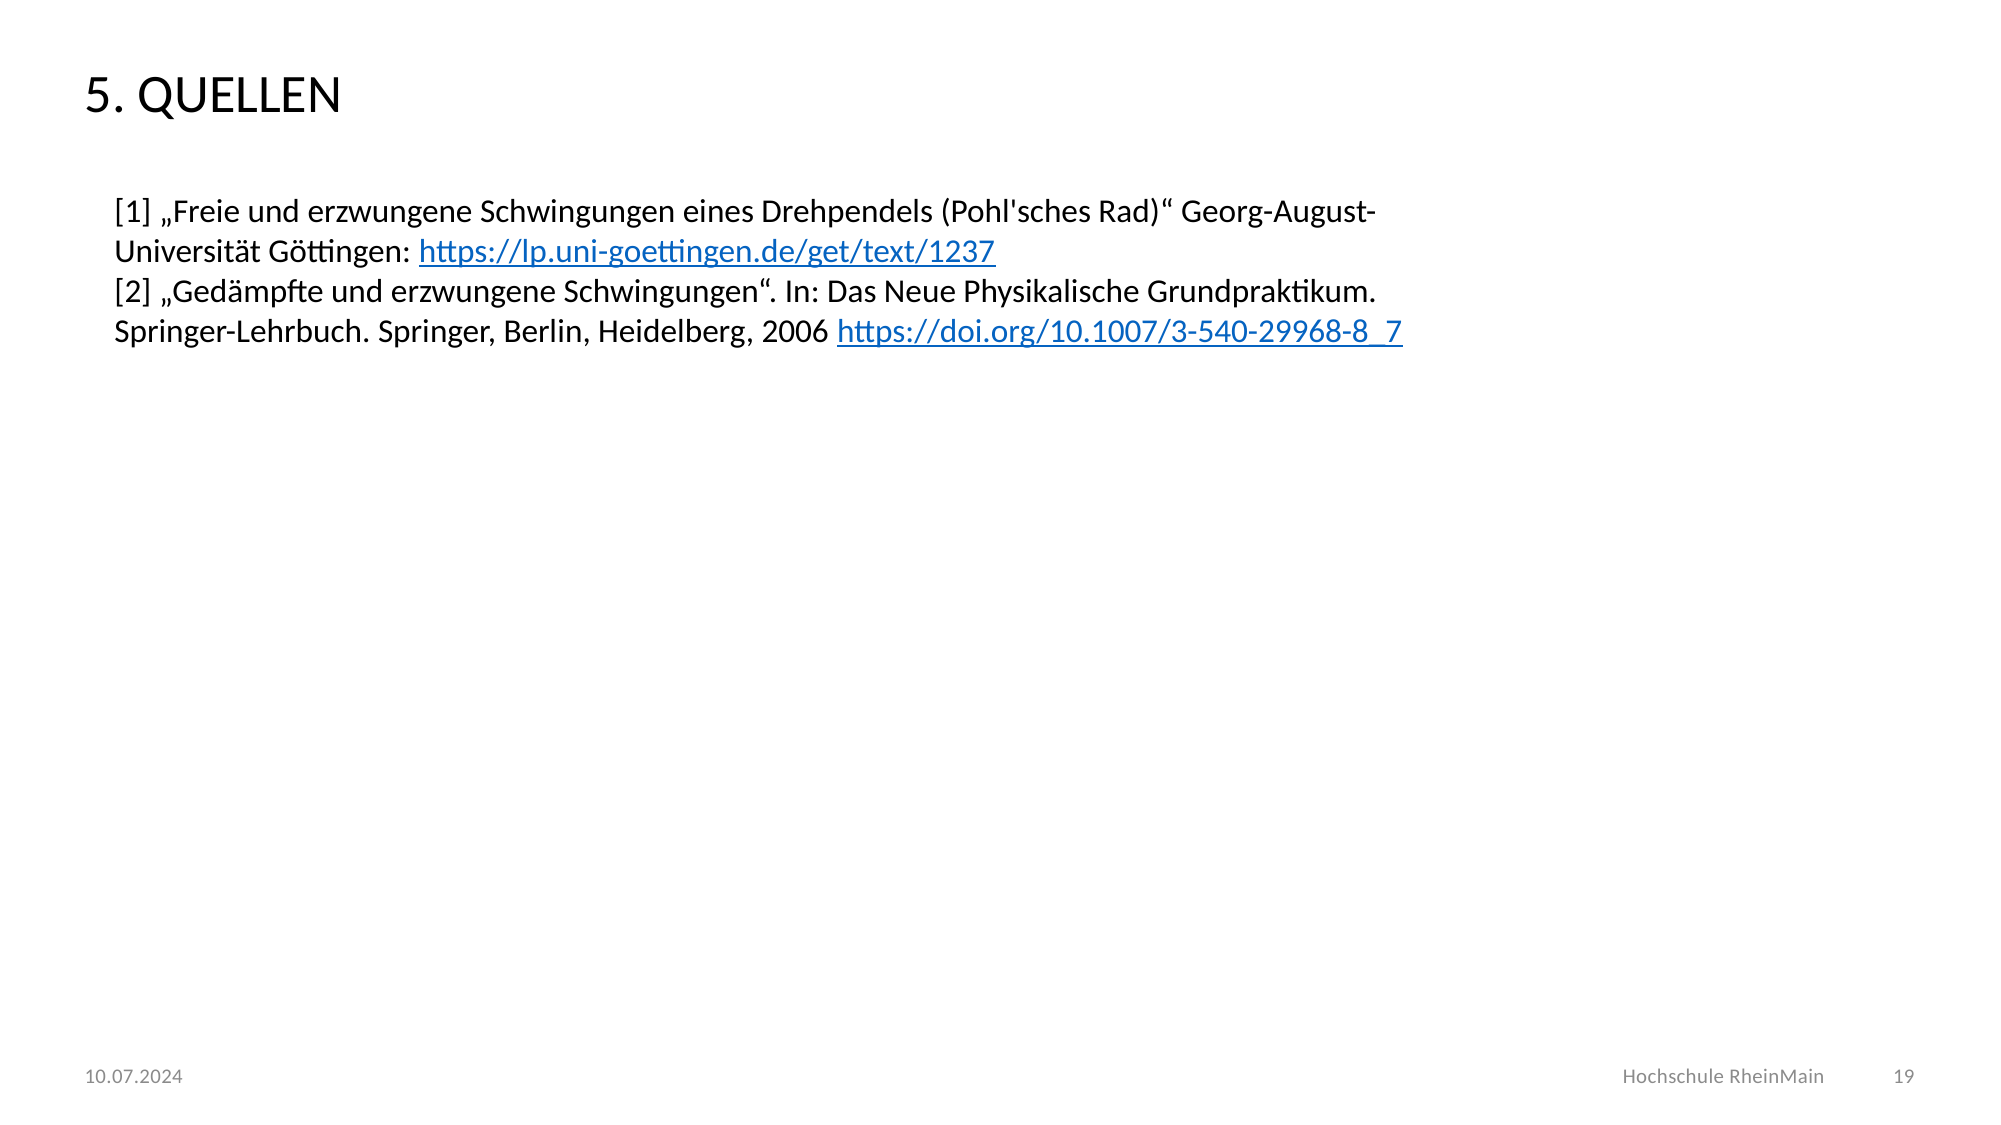

# 5. Quellen
[1] „Freie und erzwungene Schwingungen eines Drehpendels (Pohl'sches Rad)“ Georg-August-Universität Göttingen: https://lp.uni-goettingen.de/get/text/1237
[2] „Gedämpfte und erzwungene Schwingungen“. In: Das Neue Physikalische Grundpraktikum. Springer-Lehrbuch. Springer, Berlin, Heidelberg, 2006 https://doi.org/10.1007/3-540-29968-8_7

10.07.2024
Hochschule RheinMain
19